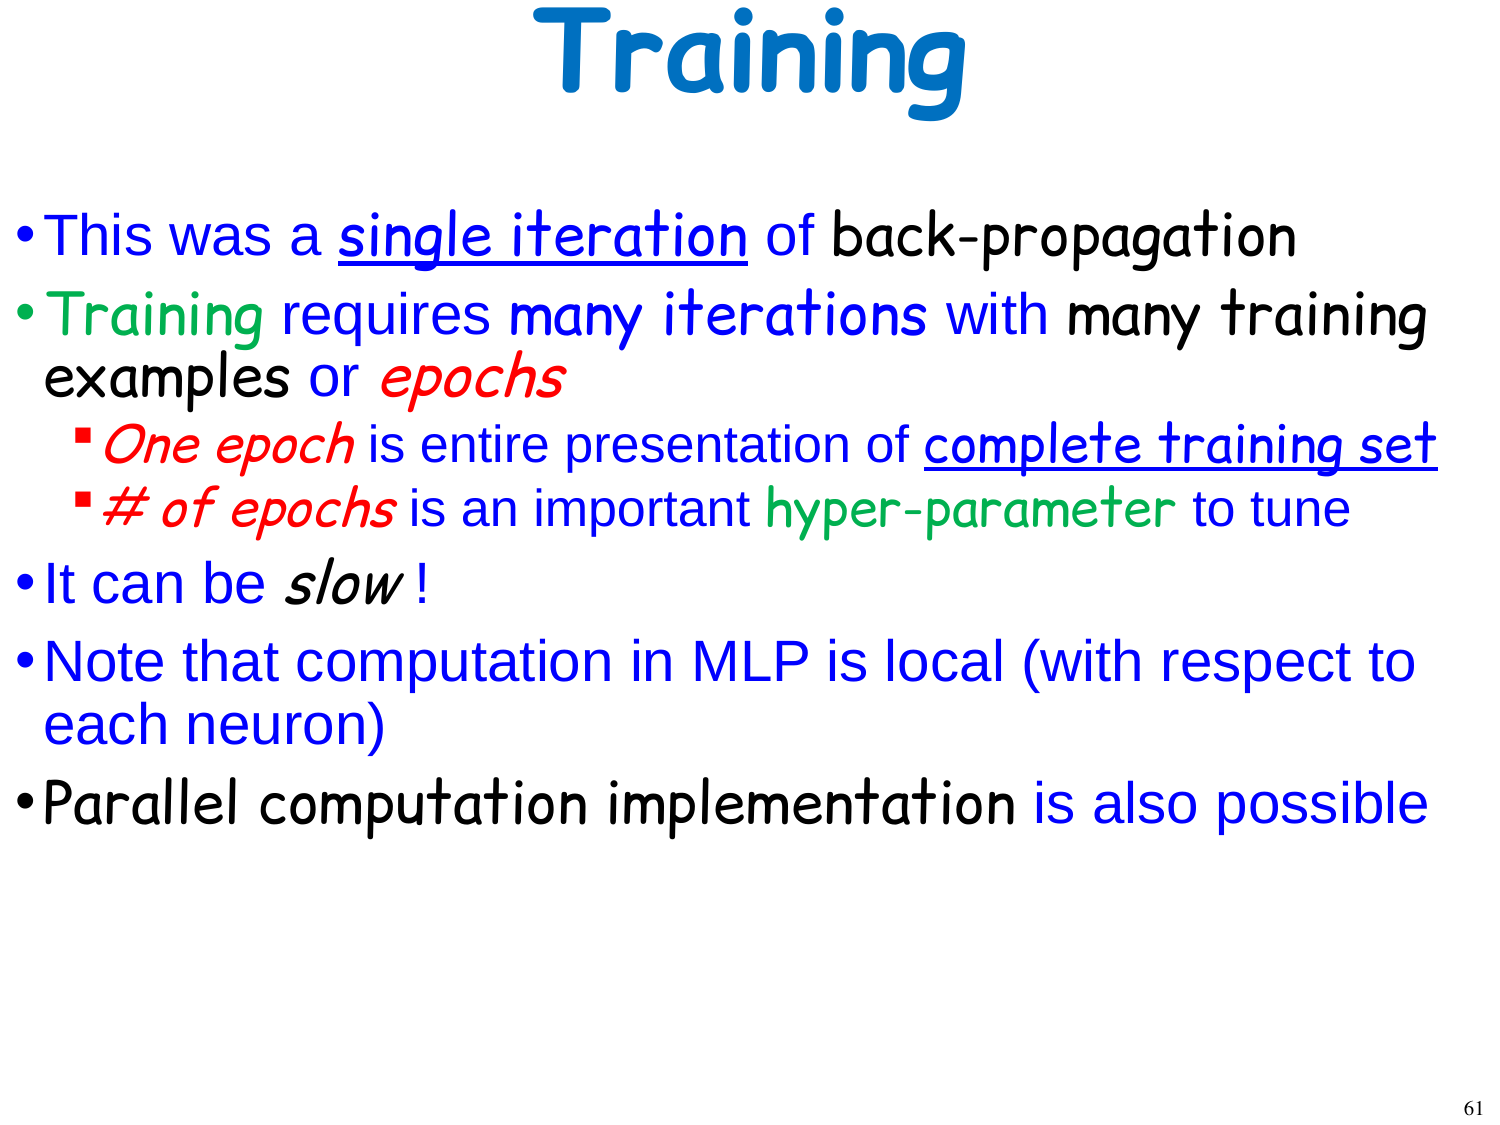

# Training
This was a single iteration of back-propagation
Training requires many iterations with many training examples or epochs
One epoch is entire presentation of complete training set
# of epochs is an important hyper-parameter to tune
It can be slow !
Note that computation in MLP is local (with respect to each neuron)
Parallel computation implementation is also possible
61
61